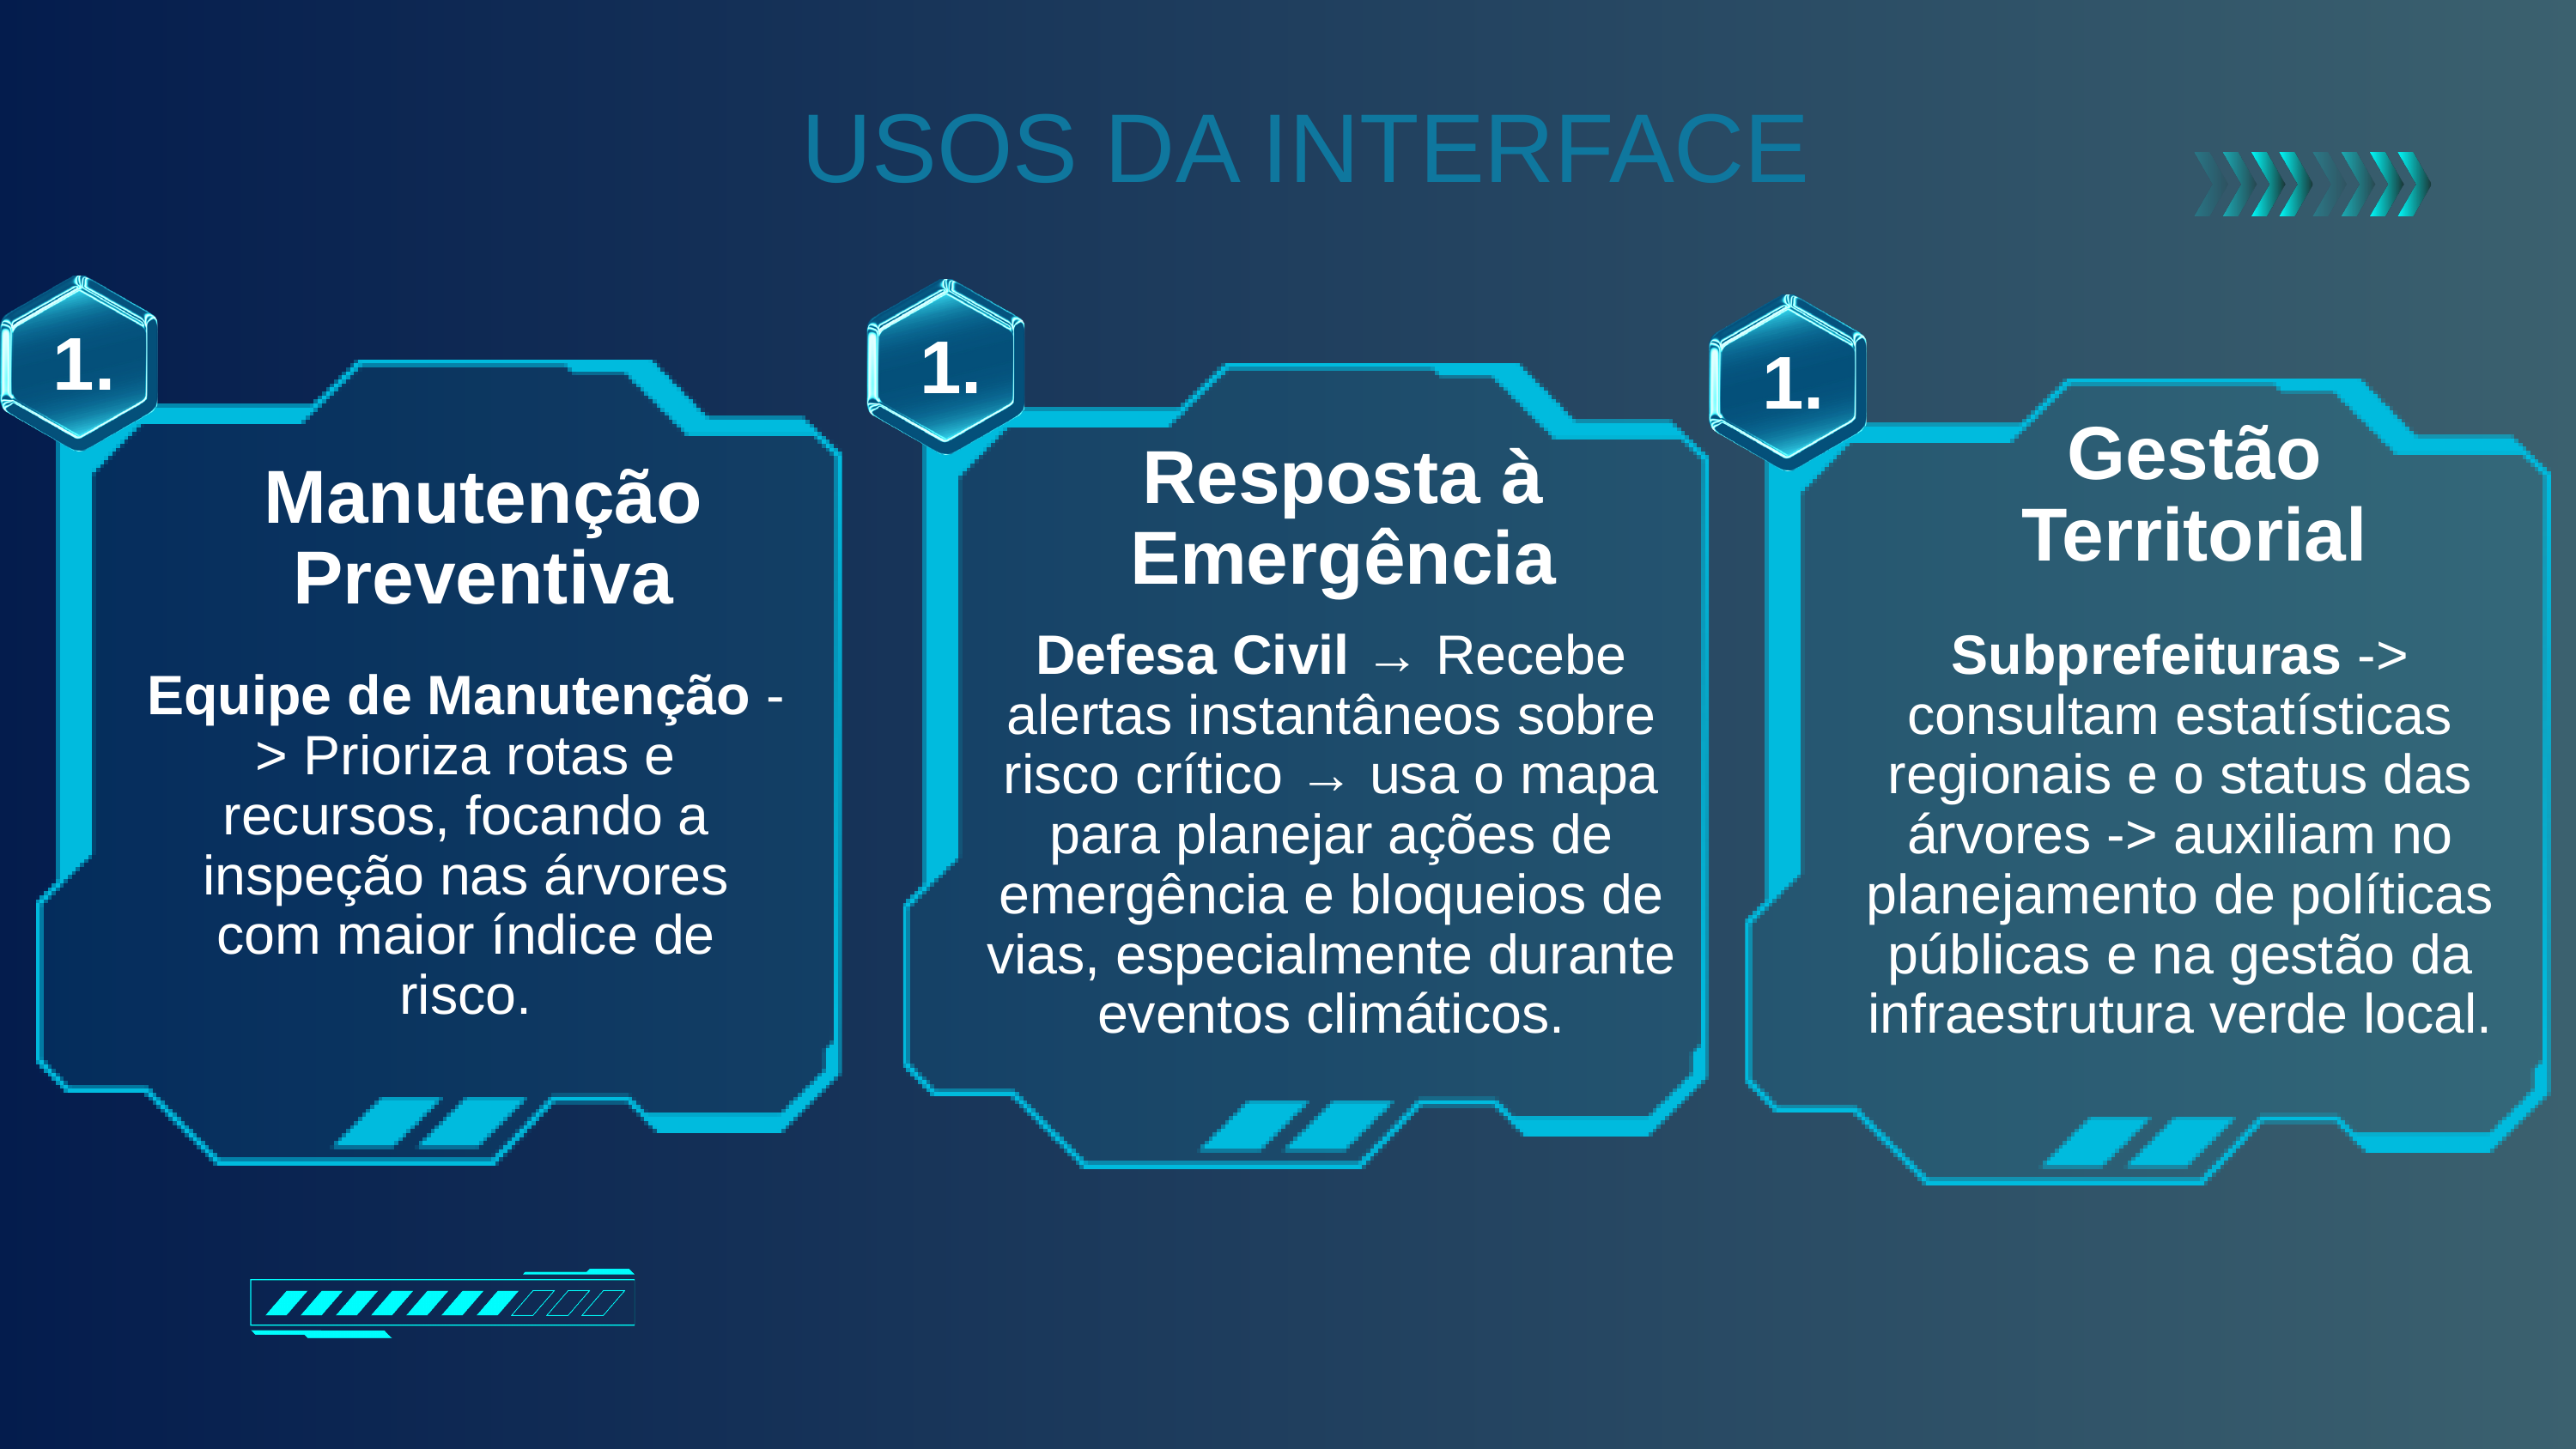

USOS DA INTERFACE

1.
1.
1.

Gestão Territorial
Resposta à Emergência
Manutenção Preventiva
Defesa Civil → Recebe alertas instantâneos sobre risco crítico → usa o mapa para planejar ações de emergência e bloqueios de vias, especialmente durante eventos climáticos.
Subprefeituras -> consultam estatísticas regionais e o status das árvores -> auxiliam no planejamento de políticas públicas e na gestão da infraestrutura verde local.
Equipe de Manutenção -> Prioriza rotas e recursos, focando a inspeção nas árvores com maior índice de risco.